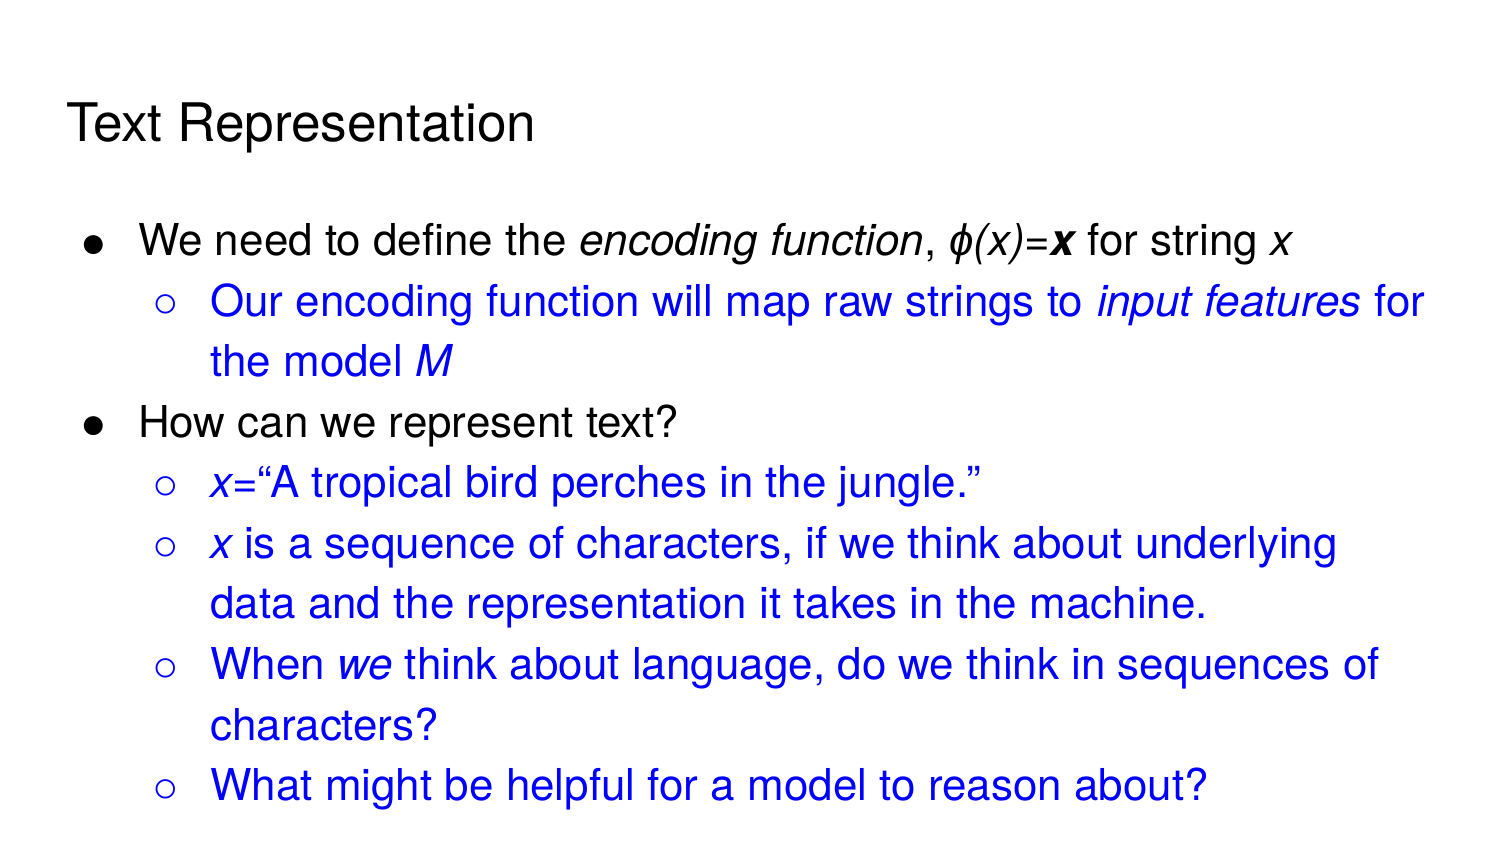

# Text Representation
We need to define the encoding function, ɸ(x)=x for string x
Our encoding function will map raw strings to input features for the model M
How can we represent text?
x=“A tropical bird perches in the jungle.”
x is a sequence of characters, if we think about underlying data and the representation it takes in the machine.
When we think about language, do we think in sequences of characters?
What might be helpful for a model to reason about?